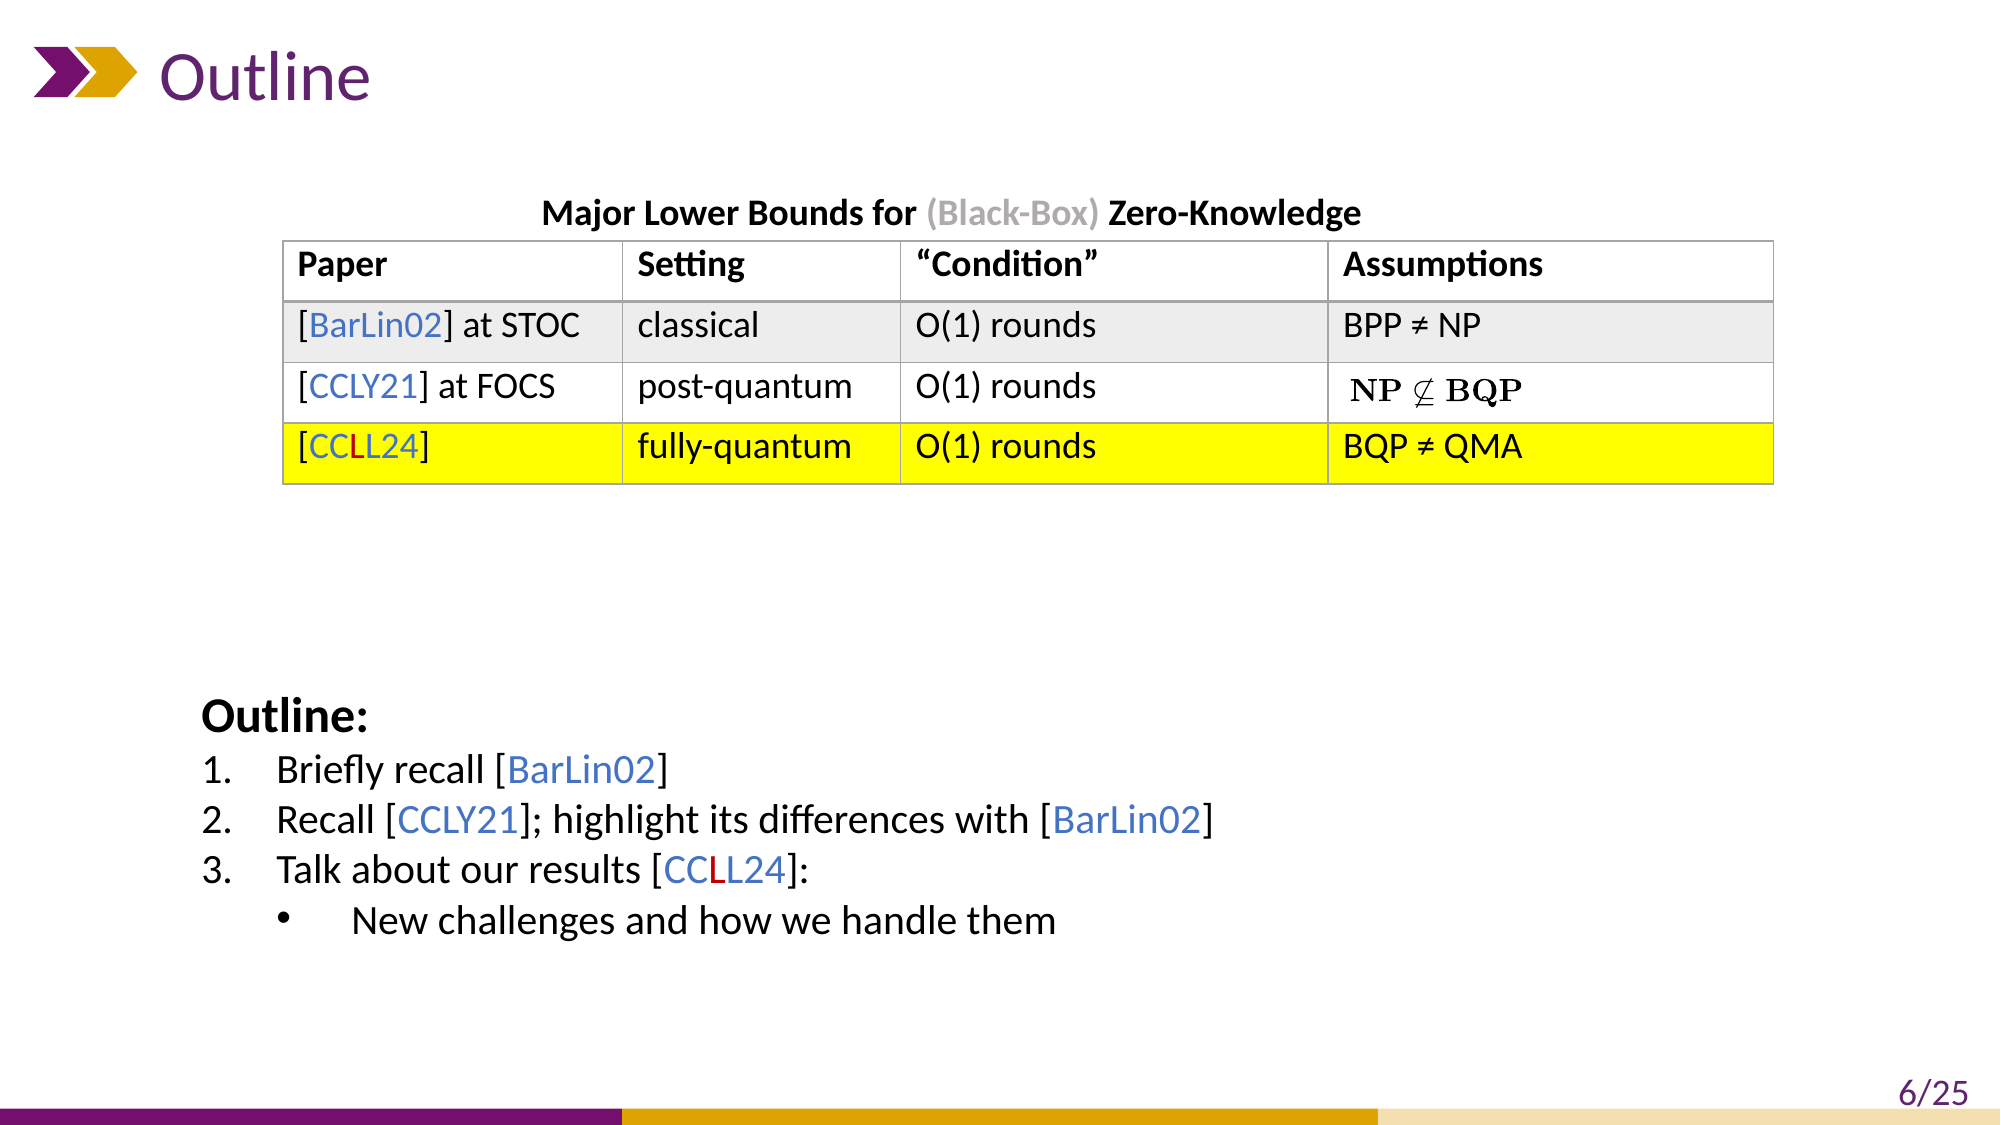

# Outline
Major Lower Bounds for (Black-Box) Zero-Knowledge
| Paper | Setting | “Condition” | Assumptions |
| --- | --- | --- | --- |
| [BarLin02] at STOC | classical | O(1) rounds | BPP ≠ NP |
| [CCLY21] at FOCS | post-quantum | O(1) rounds |  |
| [CCLL24] | fully-quantum | O(1) rounds | BQP ≠ QMA |

Outline:
Briefly recall [BarLin02]
Recall [CCLY21]; highlight its differences with [BarLin02]
Talk about our results [CCLL24]:
New challenges and how we handle them